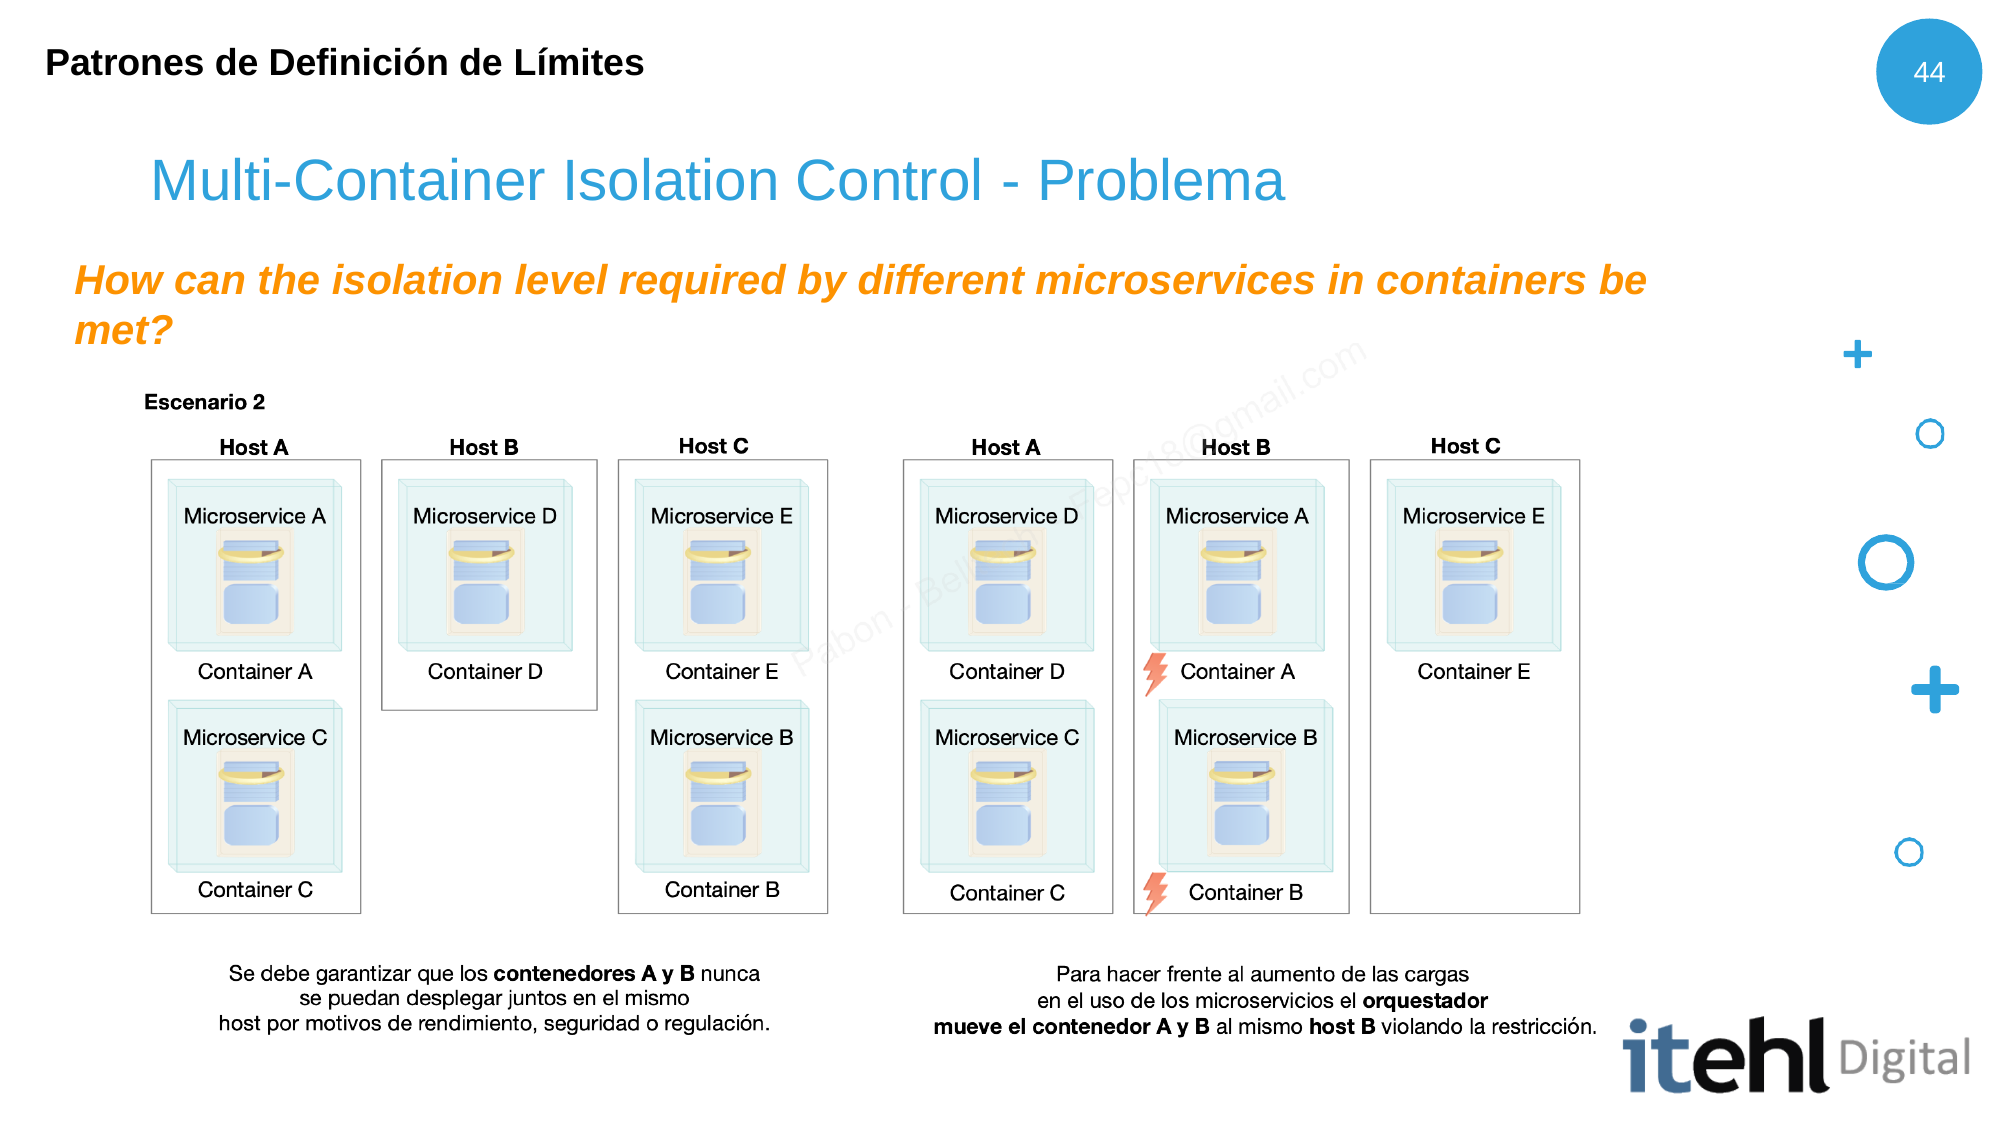

Patrones de Definición de Límites
44
Multi-Container Isolation Control - Problema
How can the isolation level required by different microservices in containers be met?